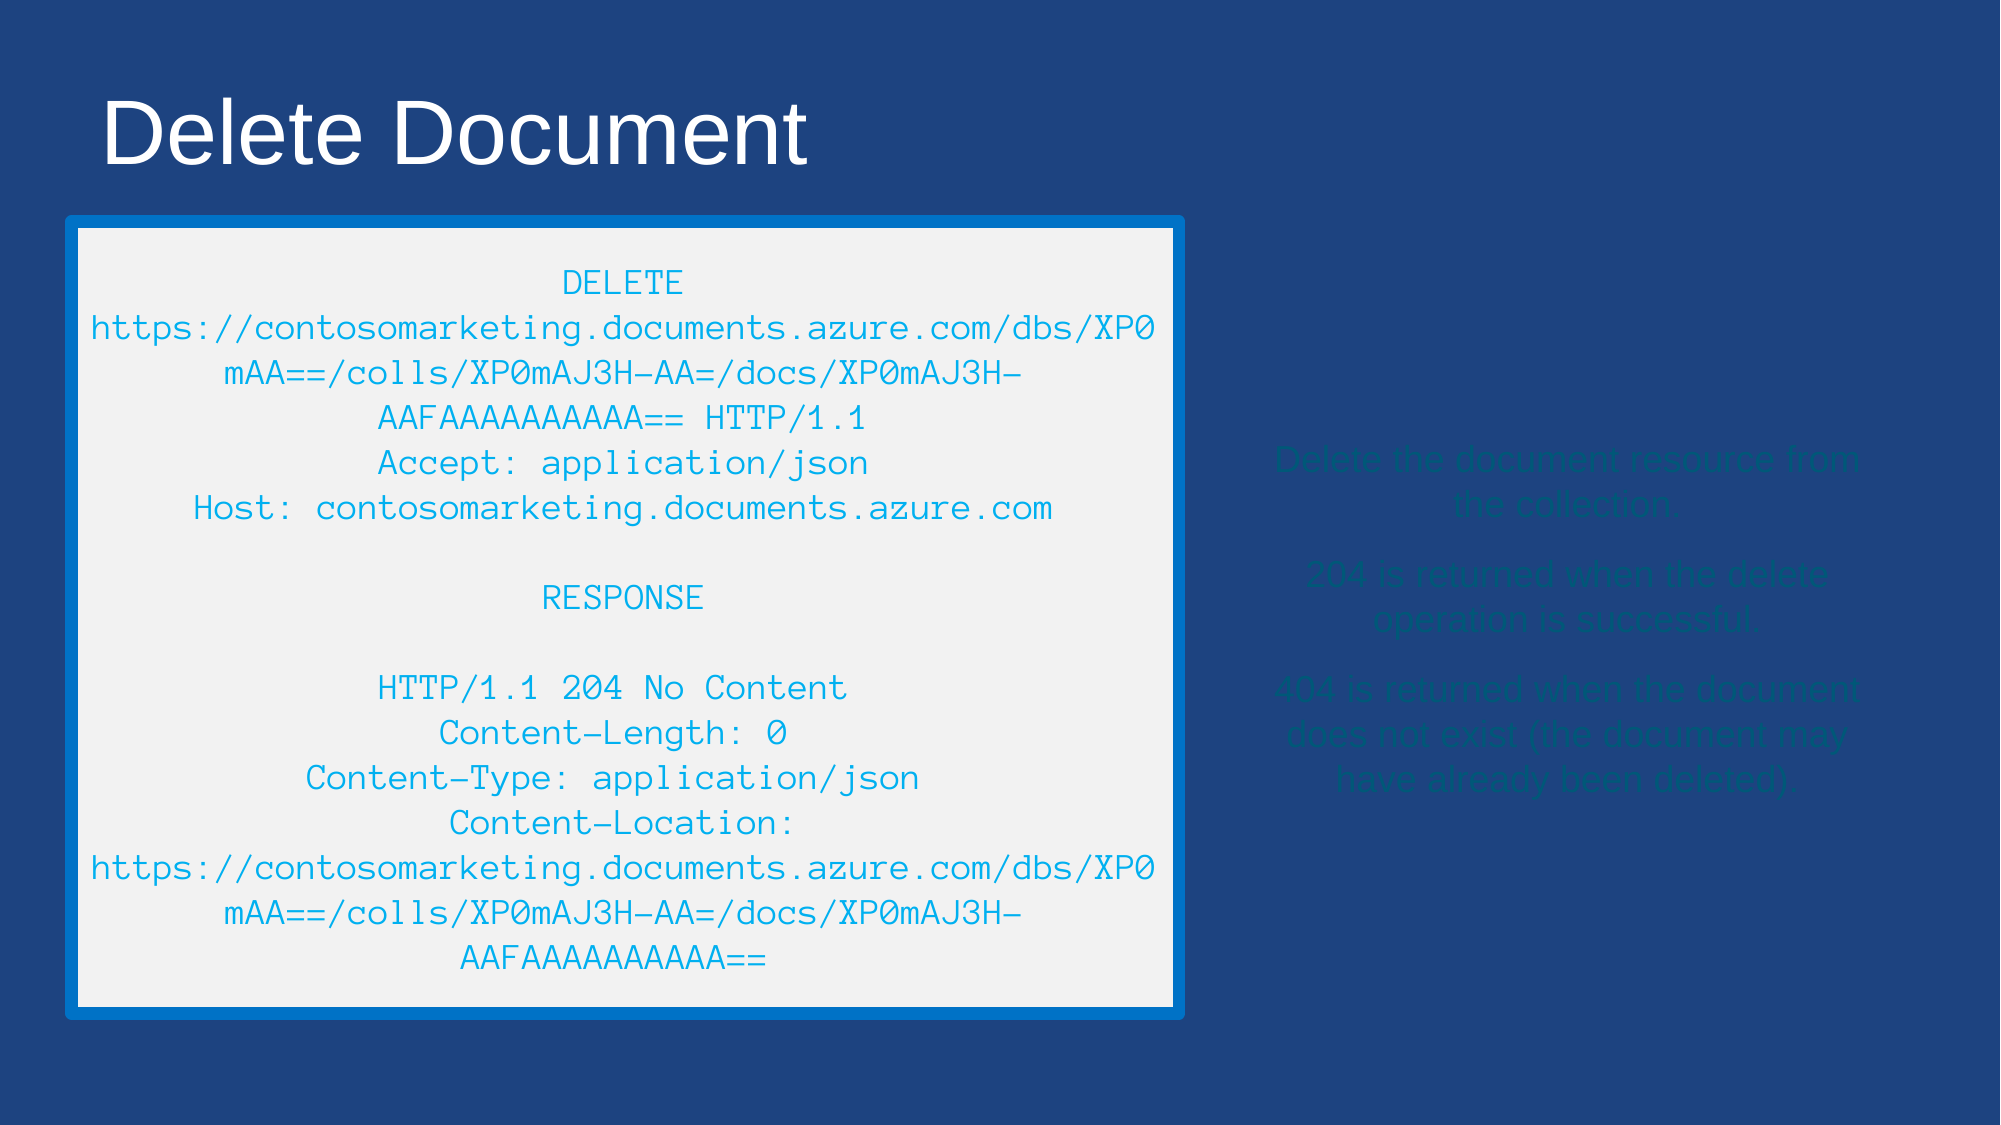

# Delete Document
DELETE https://contosomarketing.documents.azure.com/dbs/XP0mAA==/colls/XP0mAJ3H-AA=/docs/XP0mAJ3H-AAFAAAAAAAAAA== HTTP/1.1
Accept: application/json
Host: contosomarketing.documents.azure.com

RESPONSE

HTTP/1.1 204 No Content
Content-Length: 0
Content-Type: application/json
Content-Location: https://contosomarketing.documents.azure.com/dbs/XP0mAA==/colls/XP0mAJ3H-AA=/docs/XP0mAJ3H-AAFAAAAAAAAAA==
Delete the document resource from the collection.
204 is returned when the delete operation is successful.
404 is returned when the document does not exist (the document may have already been deleted).